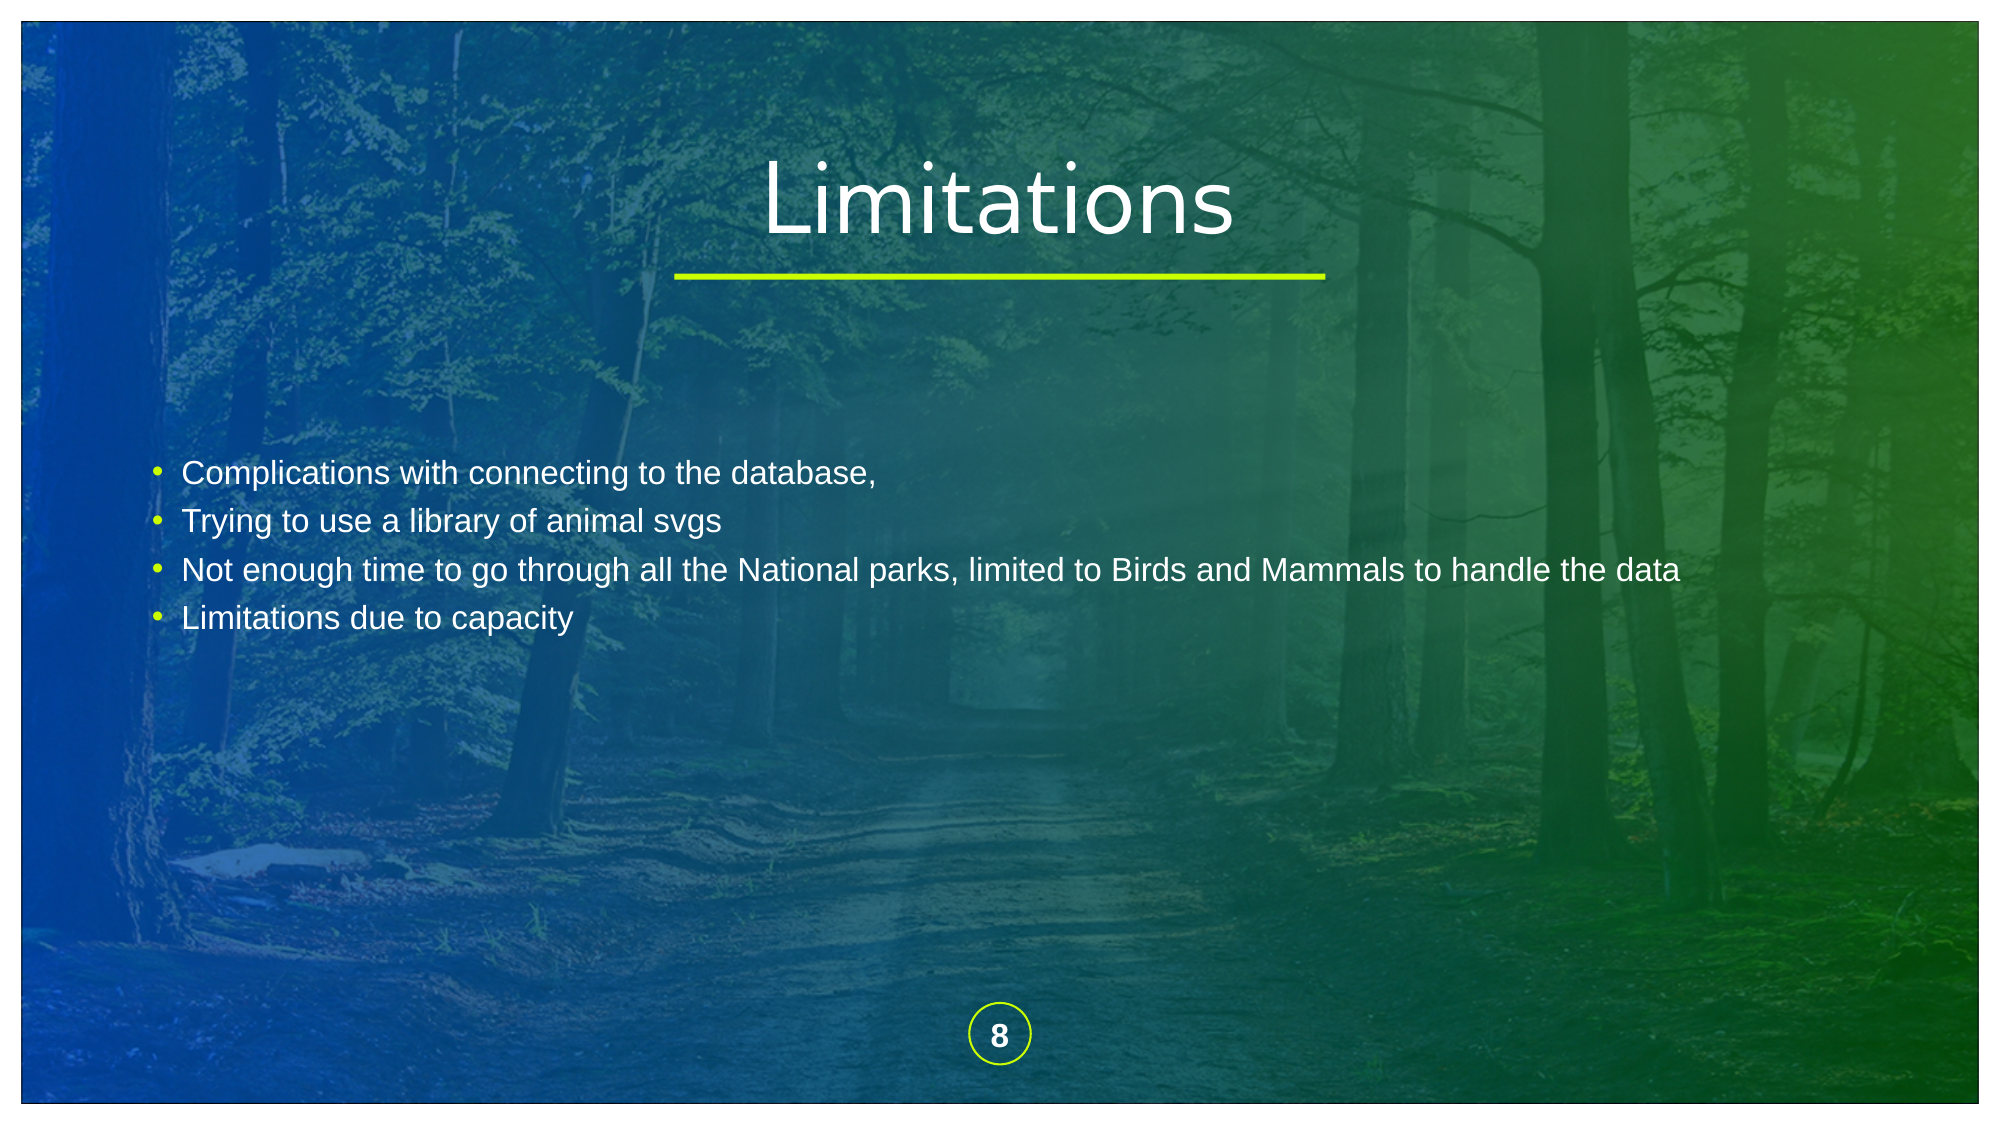

# Limitations
Complications with connecting to the database,
Trying to use a library of animal svgs
Not enough time to go through all the National parks, limited to Birds and Mammals to handle the data
Limitations due to capacity

8